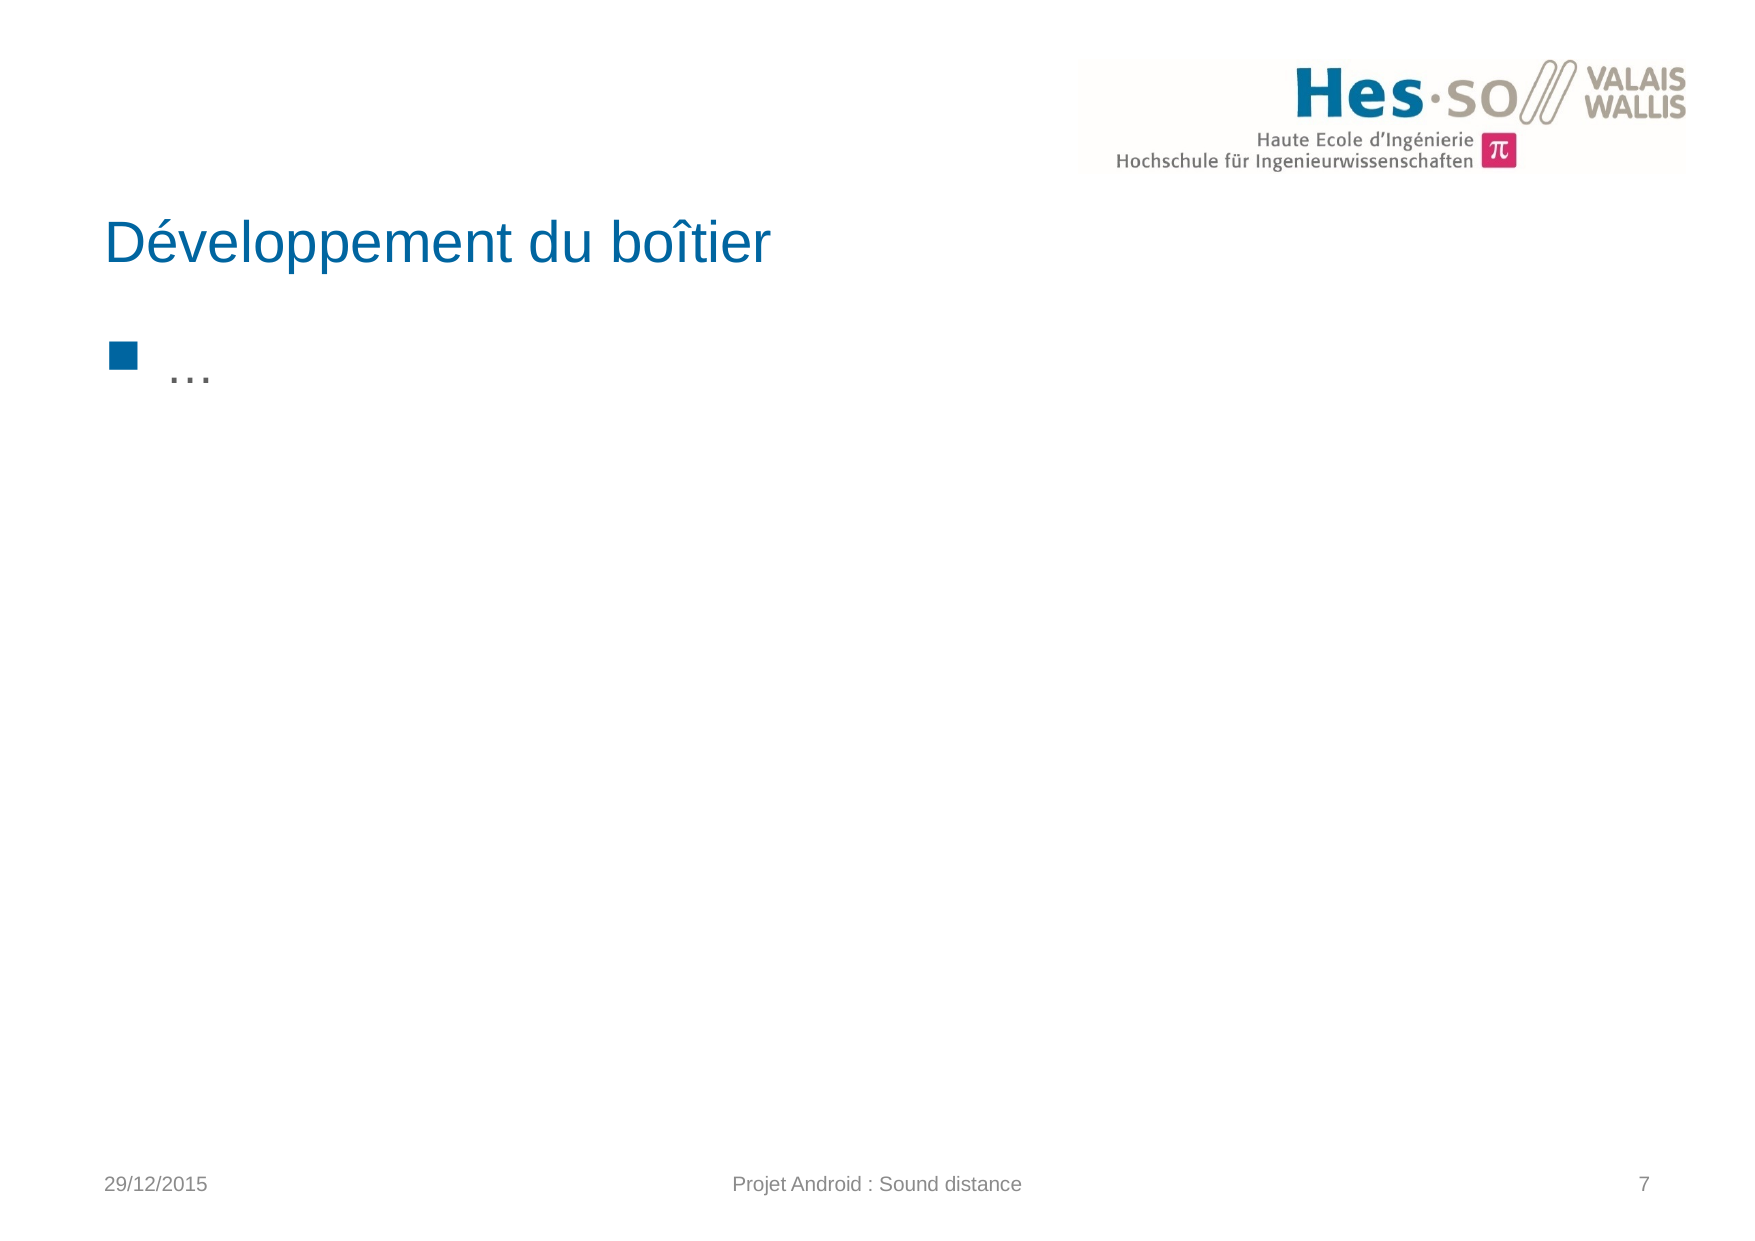

# Développement du boîtier
…
29/12/2015
Projet Android : Sound distance
7